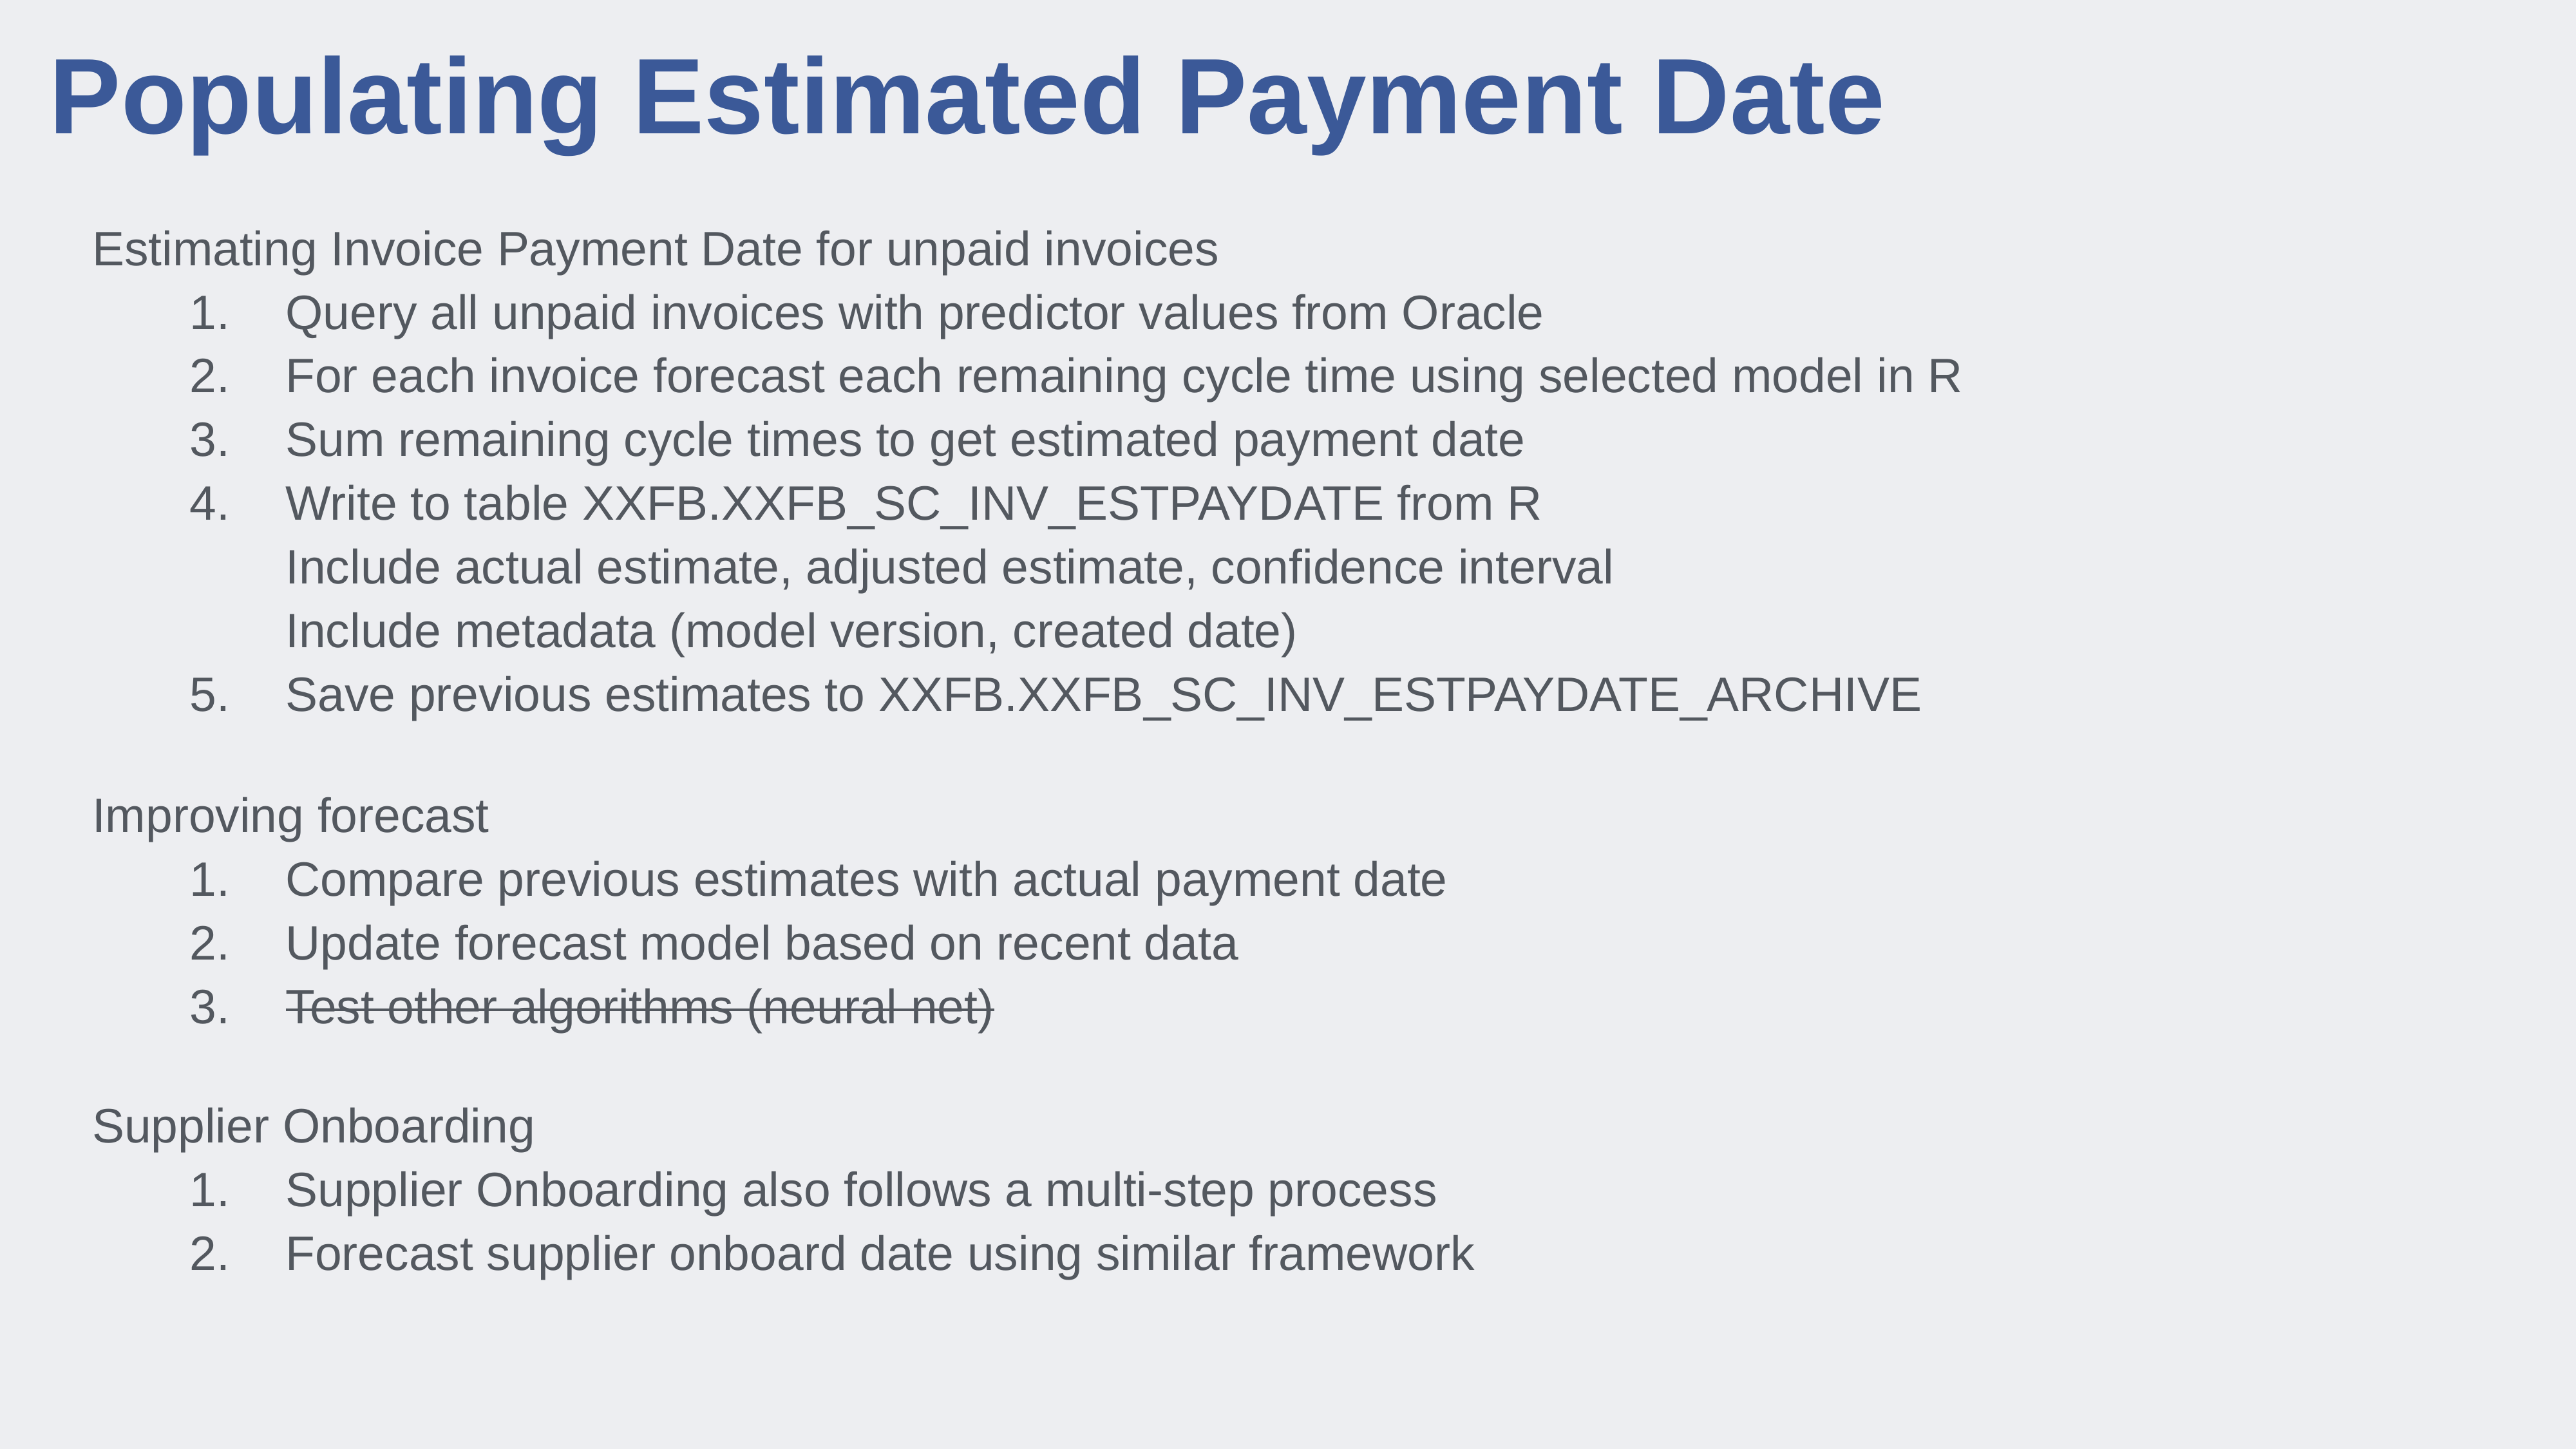

# Populating Estimated Payment Date
Estimating Invoice Payment Date for unpaid invoices
Query all unpaid invoices with predictor values from Oracle
For each invoice forecast each remaining cycle time using selected model in R
Sum remaining cycle times to get estimated payment date
Write to table XXFB.XXFB_SC_INV_ESTPAYDATE from R
	Include actual estimate, adjusted estimate, confidence interval
	Include metadata (model version, created date)
Save previous estimates to XXFB.XXFB_SC_INV_ESTPAYDATE_ARCHIVE
Improving forecast
Compare previous estimates with actual payment date
Update forecast model based on recent data
Test other algorithms (neural net)
Supplier Onboarding
Supplier Onboarding also follows a multi-step process
Forecast supplier onboard date using similar framework